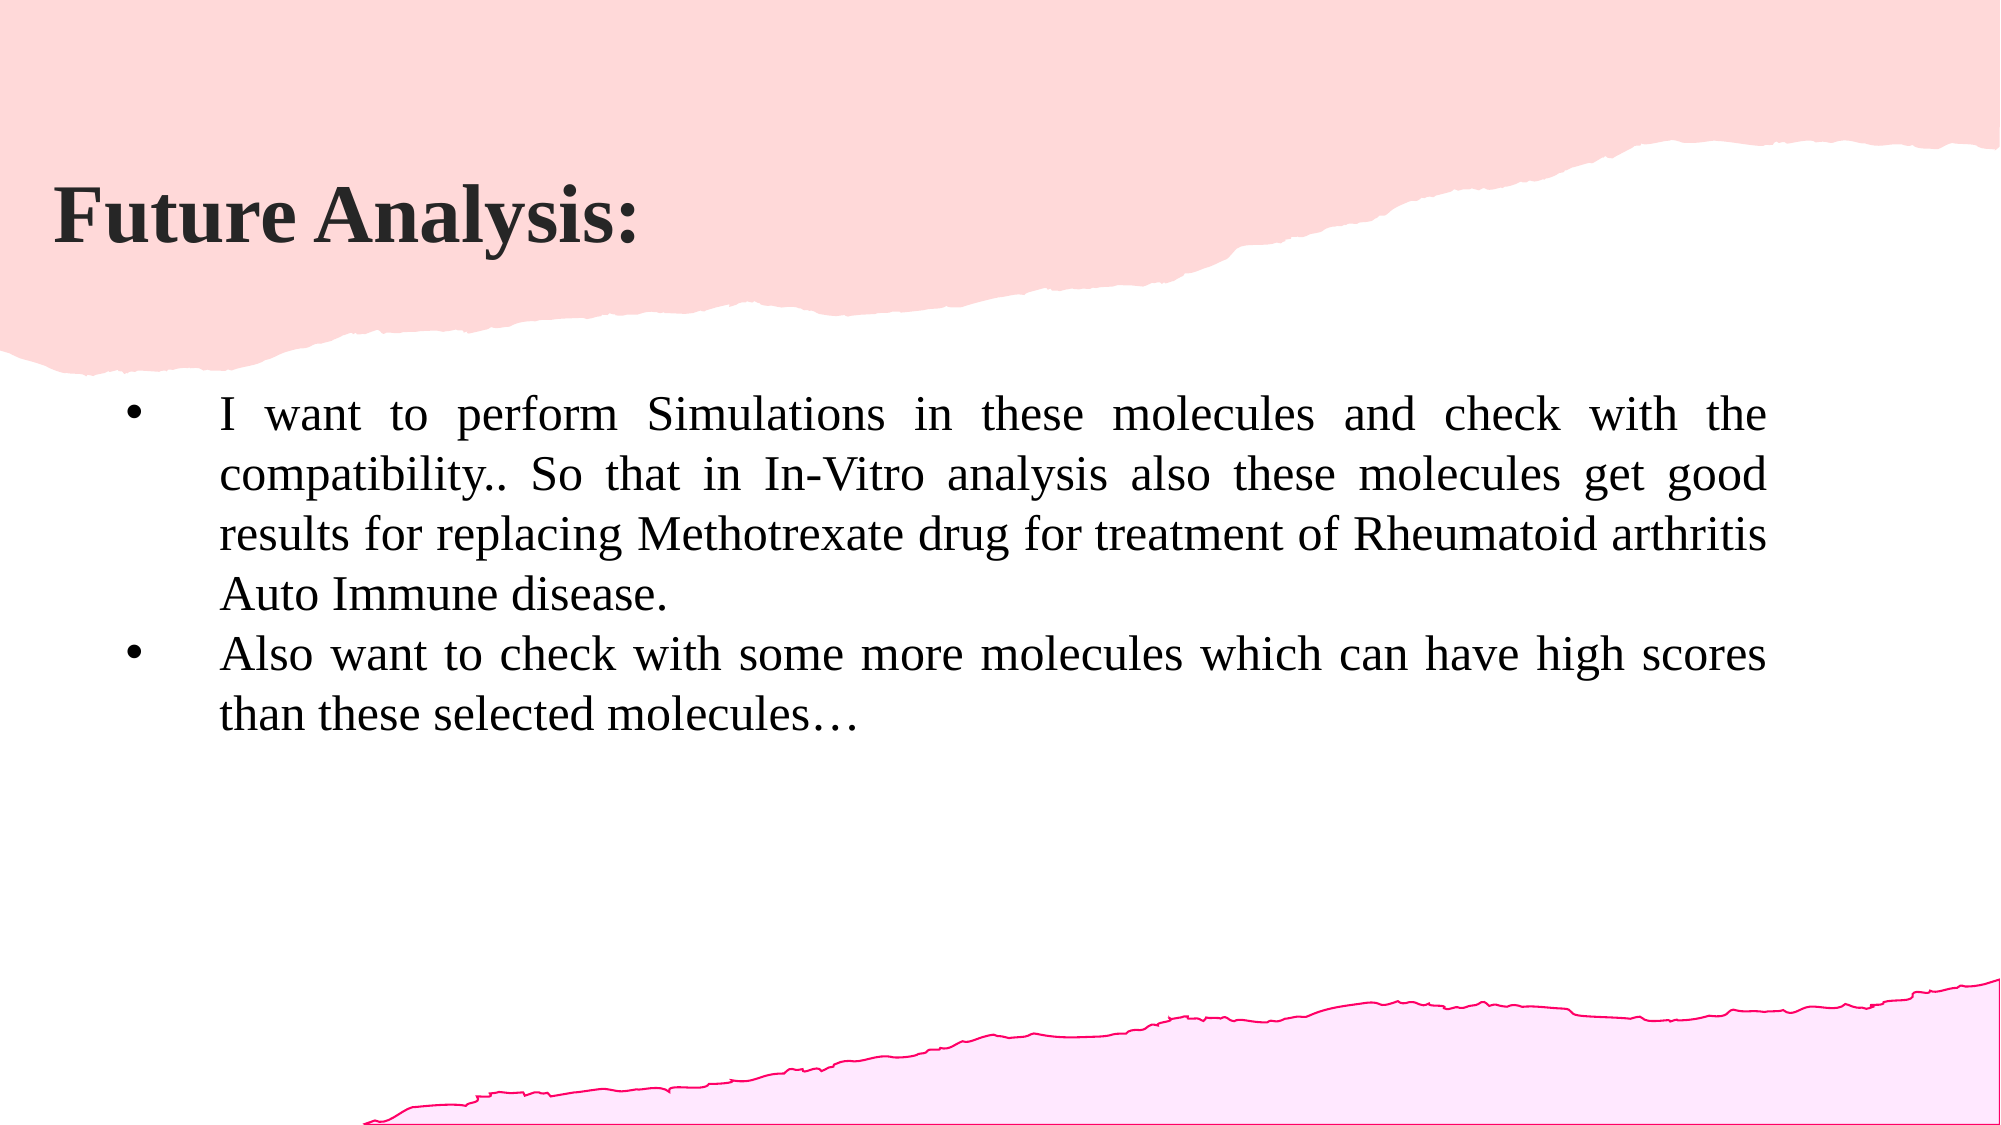

Future Analysis:
I want to perform Simulations in these molecules and check with the compatibility.. So that in In-Vitro analysis also these molecules get good results for replacing Methotrexate drug for treatment of Rheumatoid arthritis Auto Immune disease.
Also want to check with some more molecules which can have high scores than these selected molecules…